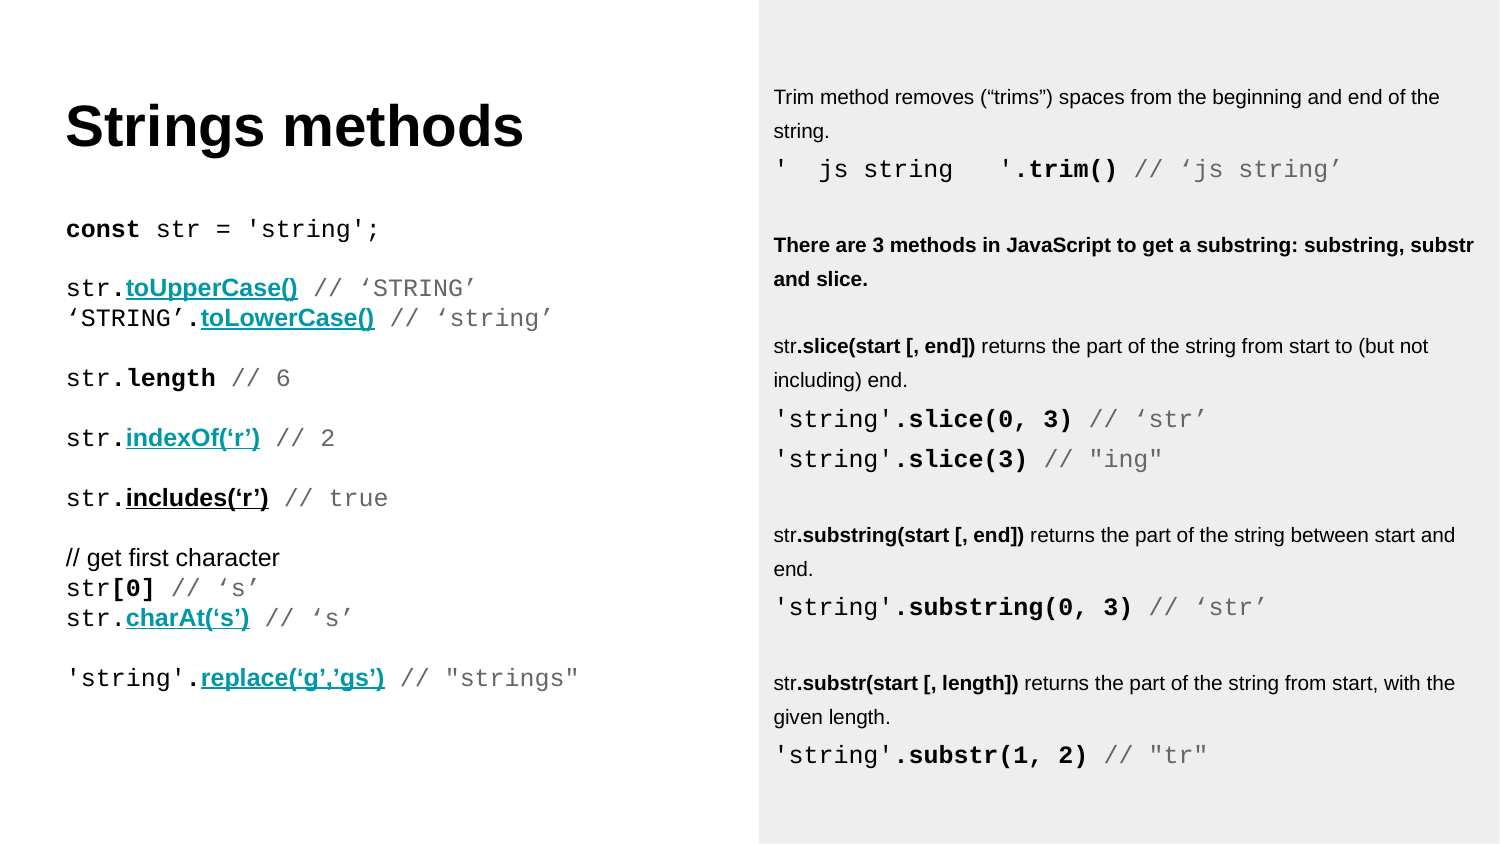

Trim method removes (“trims”) spaces from the beginning and end of the string.
'  js string   '.trim() // ‘js string’

There are 3 methods in JavaScript to get a substring: substring, substr and slice.

str.slice(start [, end]) returns the part of the string from start to (but not including) end.
'string'.slice(0, 3) // ‘str’
'string'.slice(3) // "ing"

str.substring(start [, end]) returns the part of the string between start and end.
'string'.substring(0, 3) // ‘str’

str.substr(start [, length]) returns the part of the string from start, with the given length.
'string'.substr(1, 2) // "tr"
Strings methods

const str = 'string';

str.toUpperCase() // ‘STRING’
‘STRING’.toLowerCase() // ‘string’

str.length // 6

str.indexOf(‘r’) // 2

str.includes(‘r’) // true

// get first character
str[0] // ‘s’
str.charAt(‘s’) // ‘s’

'string'.replace(‘g’,’gs’) // "strings"